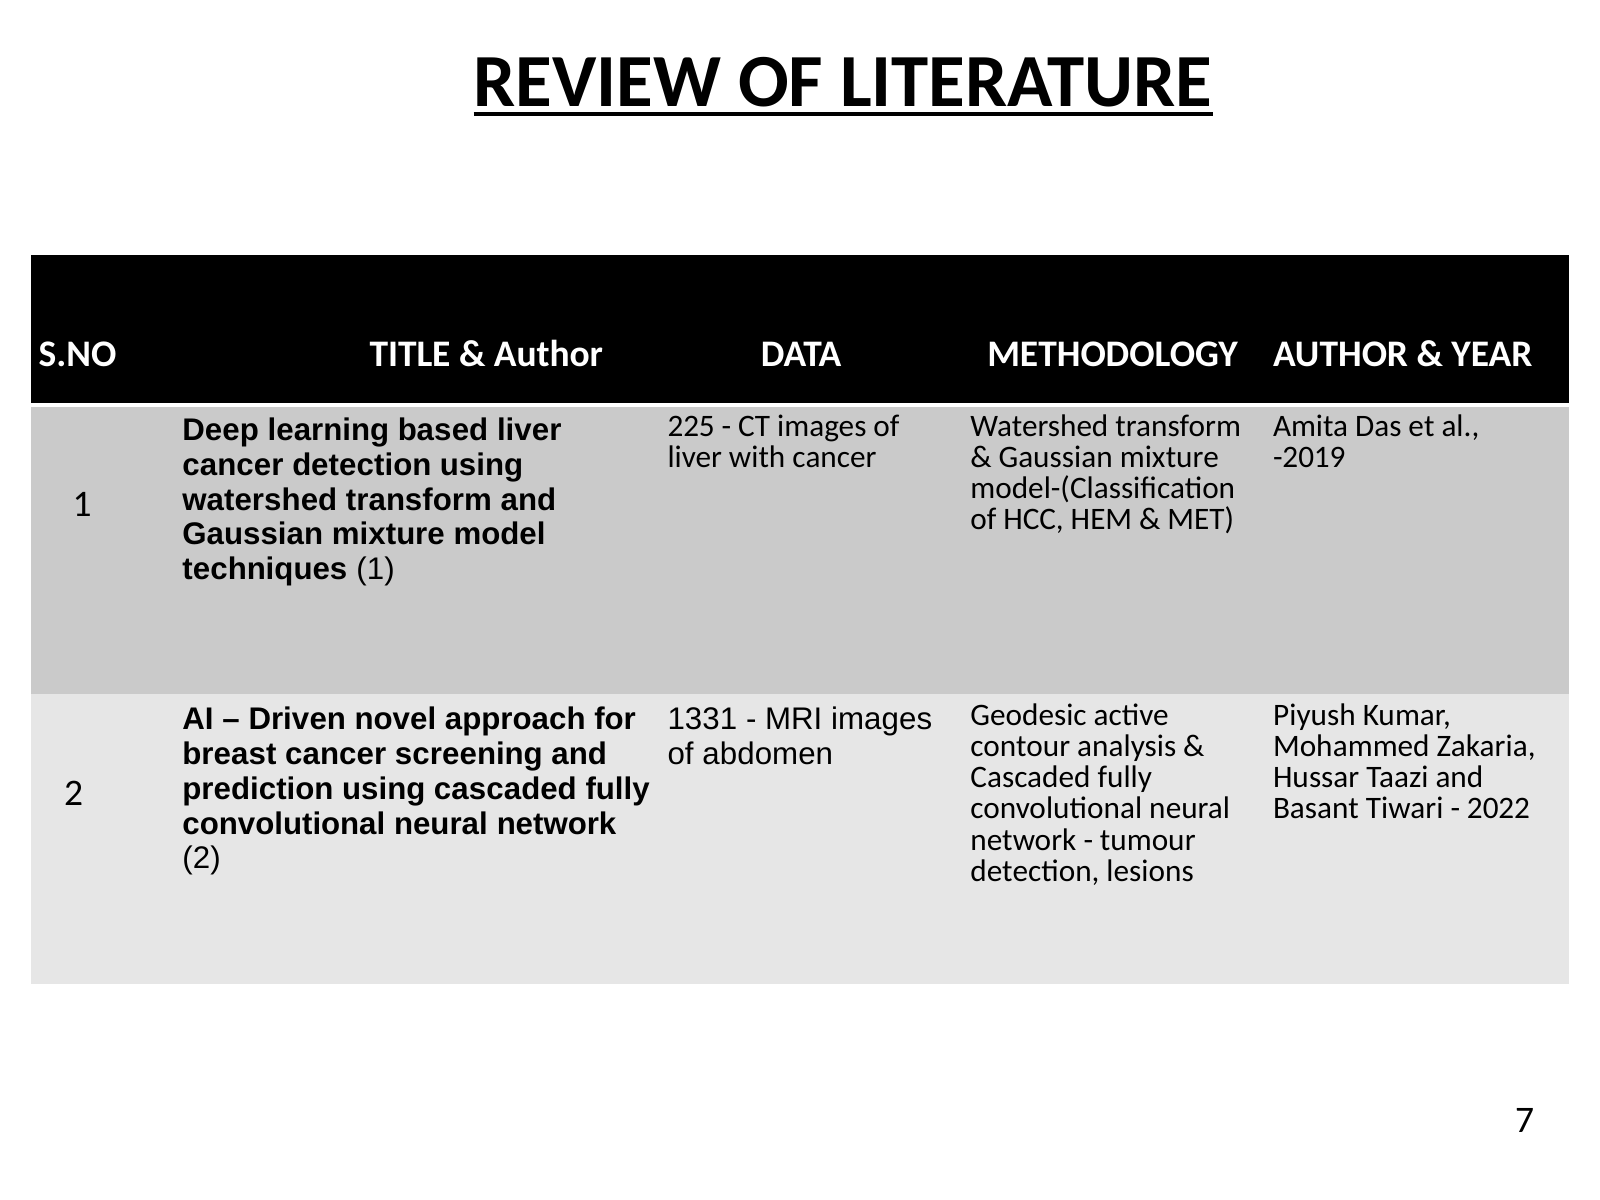

REVIEW OF LITERATURE
| S.NO | TITLE & Author | DATA | METHODOLOGY | AUTHOR & YEAR |
| --- | --- | --- | --- | --- |
| 1 | Deep learning based liver cancer detection using watershed transform and Gaussian mixture model techniques (1) | 225 - CT images of liver with cancer | Watershed transform & Gaussian mixture model-(Classification of HCC, HEM & MET) | Amita Das et al., -2019 |
| 2 | AI – Driven novel approach for breast cancer screening and prediction using cascaded fully convolutional neural network (2) | 1331 - MRI images of abdomen | Geodesic active contour analysis & Cascaded fully convolutional neural network - tumour detection, lesions | Piyush Kumar, Mohammed Zakaria, Hussar Taazi and Basant Tiwari - 2022 |
7